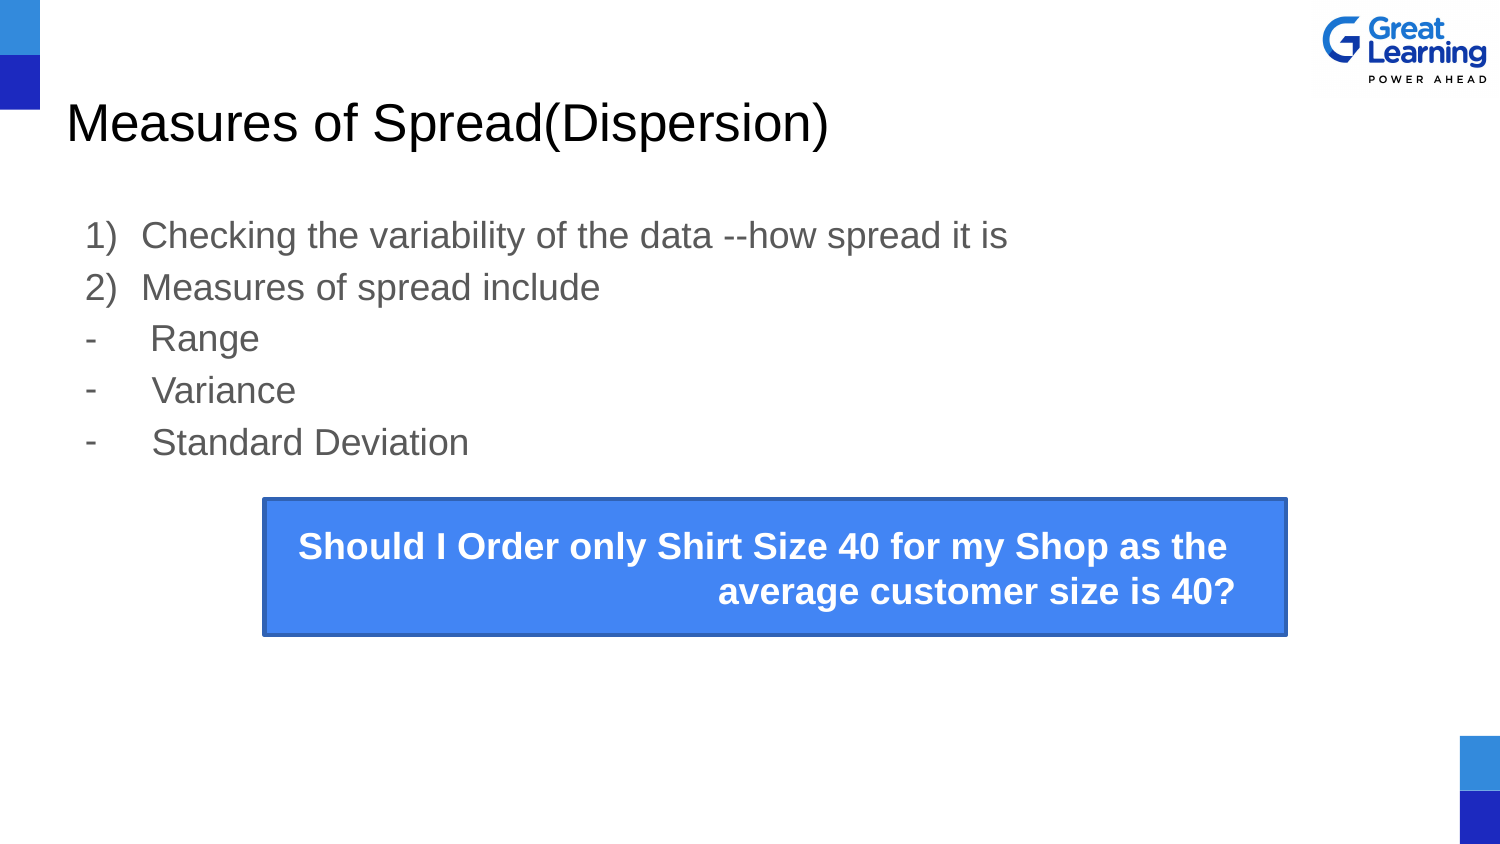

# Measures of Spread(Dispersion)
Checking the variability of the data --how spread it is
Measures of spread include
-     Range
 Variance
 Standard Deviation

Should I Order only Shirt Size 40 for my Shop as the
                                        average customer size is 40?